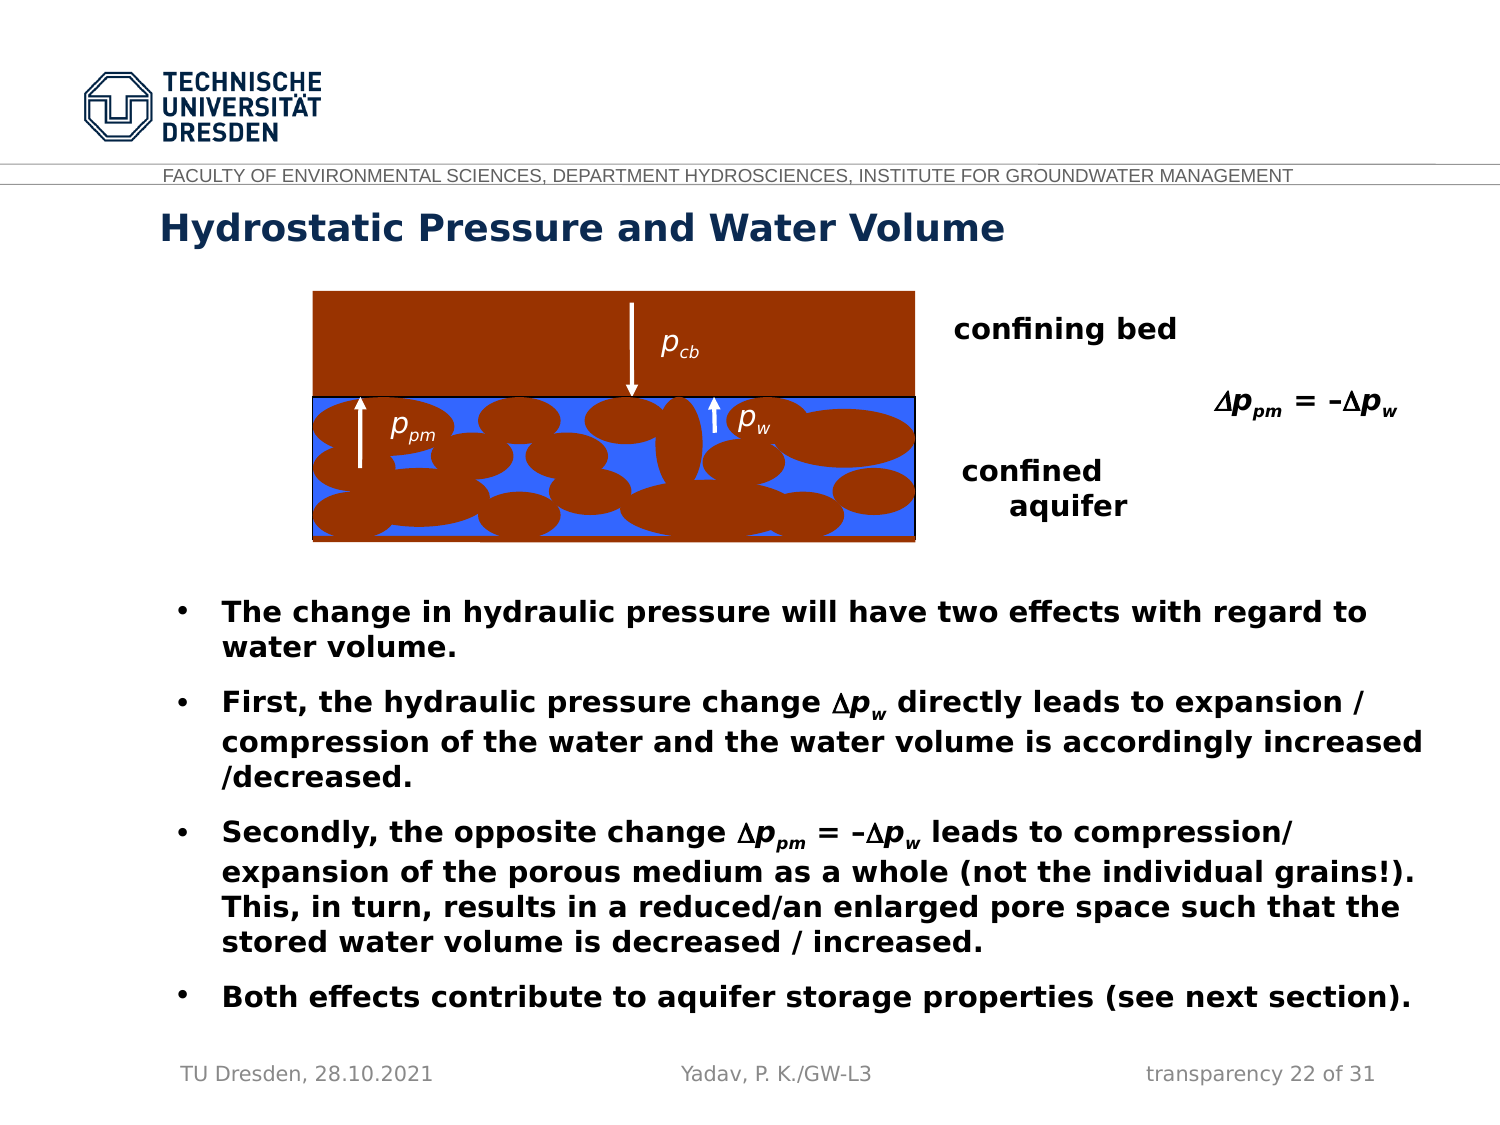

Hydrostatic Pressure and Water Volume

confining bed
pcb
Δppm = –Δpw
pw

ppm

confined aquifer

The change in hydraulic pressure will have two effects with regard to water volume.

First, the hydraulic pressure change Δpw directly leads to expansion / compression of the water and the water volume is accordingly increased /decreased.

Secondly, the opposite change Δppm = –Δpw leads to compression/ expansion of the porous medium as a whole (not the individual grains!). This, in turn, results in a reduced/an enlarged pore space such that the stored water volume is decreased / increased.

Both effects contribute to aquifer storage properties (see next section).